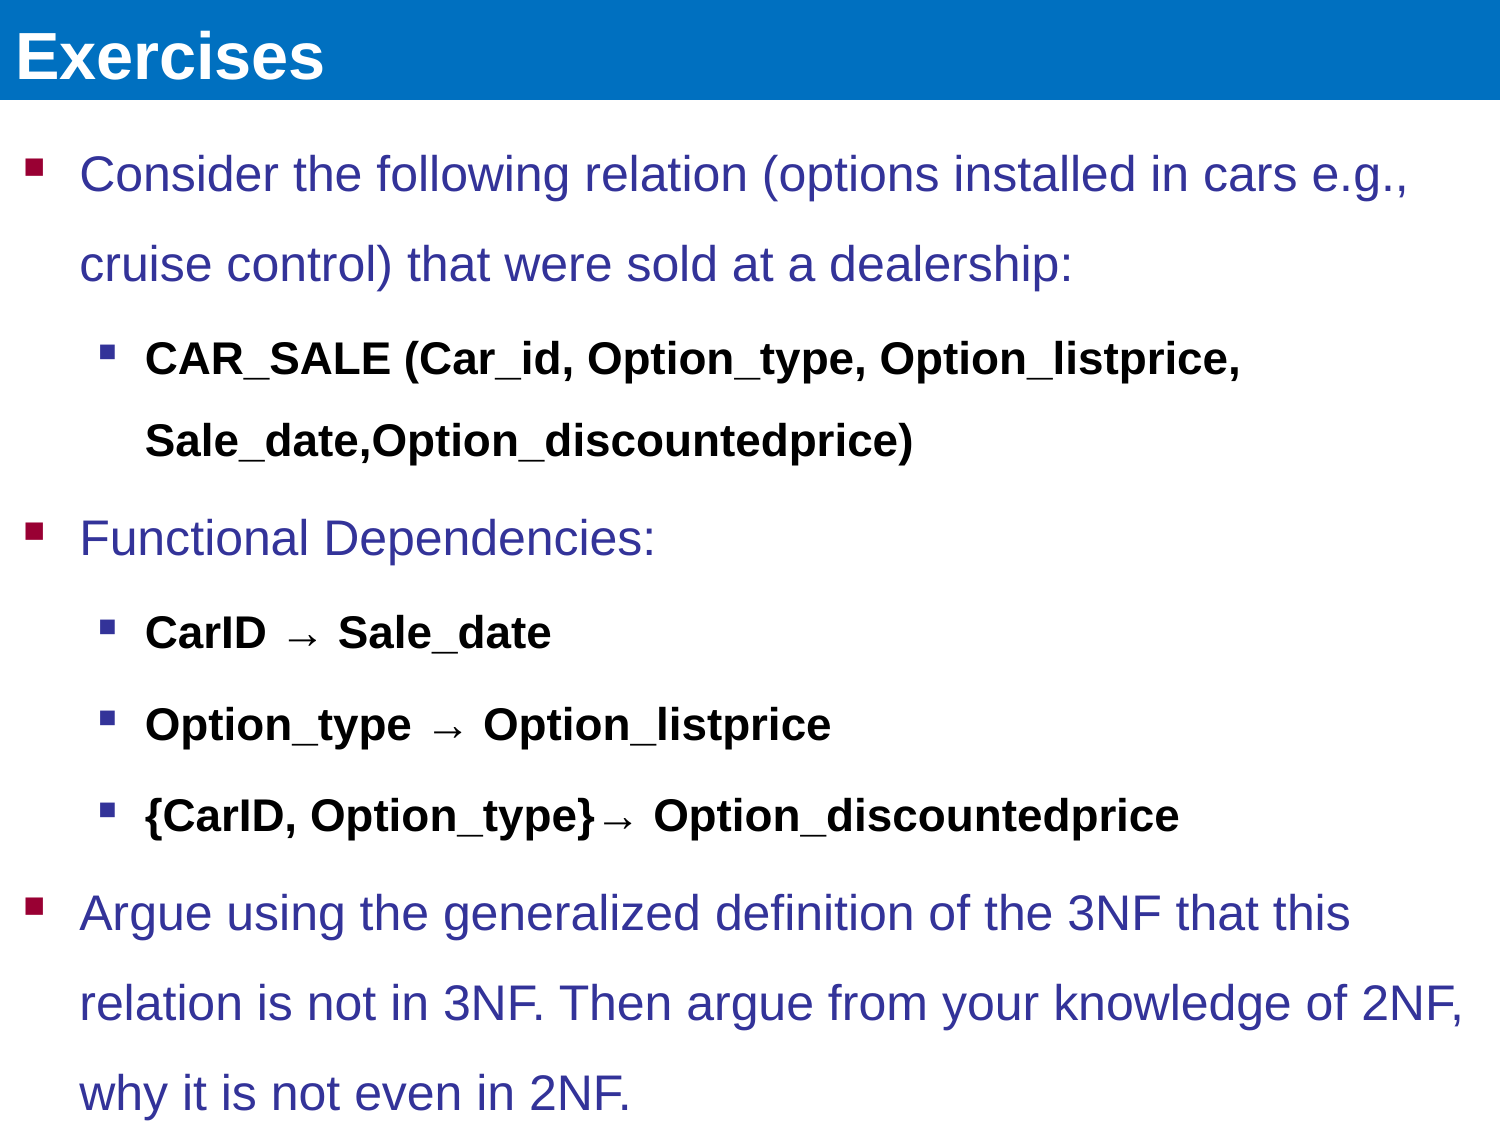

# Exercises
Consider the following relation (options installed in cars e.g., cruise control) that were sold at a dealership:
CAR_SALE (Car_id, Option_type, Option_listprice, Sale_date,Option_discountedprice)
Functional Dependencies:
CarID → Sale_date
Option_type → Option_listprice
{CarID, Option_type}→ Option_discountedprice
Argue using the generalized definition of the 3NF that this relation is not in 3NF. Then argue from your knowledge of 2NF, why it is not even in 2NF.